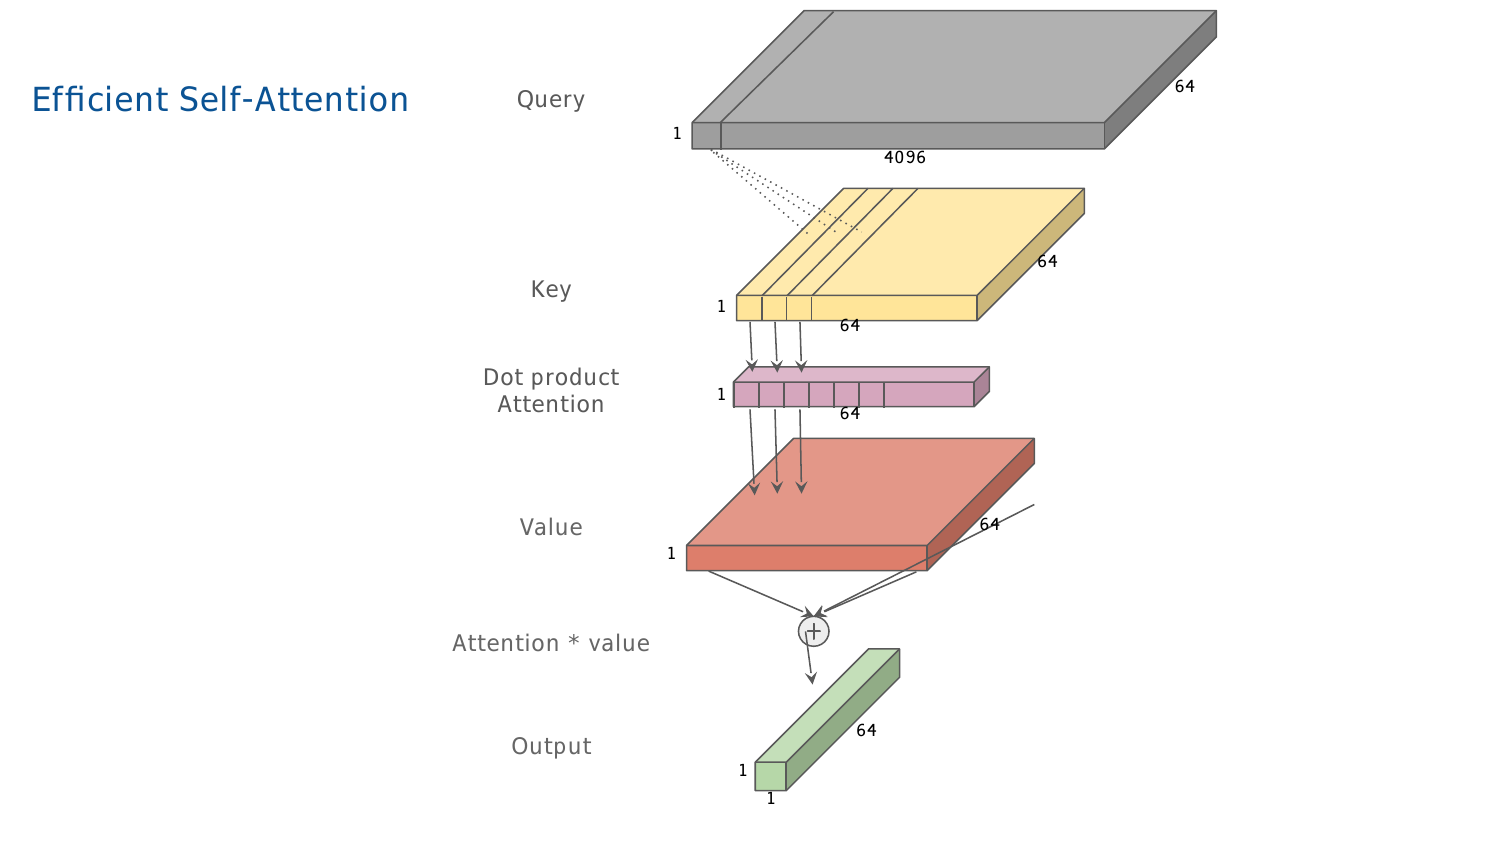

64
1
4096
# Efficient Self-Attention
Query

64
1
64
Key
Dot product
Attention

1
64

Value
64
1
Attention * value

64
1
1
Output